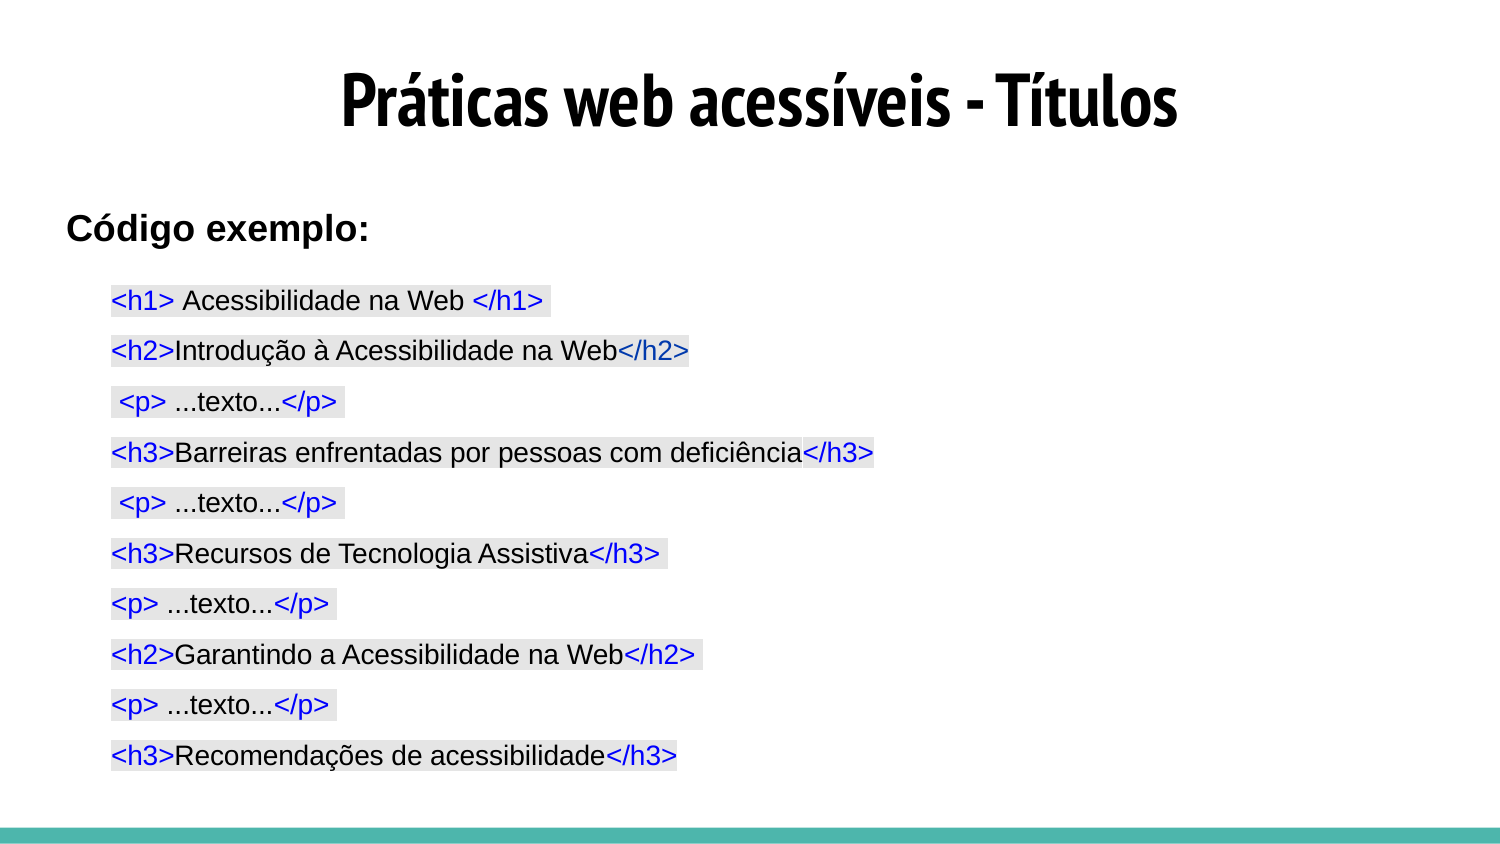

# Práticas web acessíveis - Títulos
Código exemplo:
<h1> Acessibilidade na Web </h1>
<h2>Introdução à Acessibilidade na Web</h2>
 <p> ...texto...</p>
<h3>Barreiras enfrentadas por pessoas com deficiência</h3>
 <p> ...texto...</p>
<h3>Recursos de Tecnologia Assistiva</h3>
<p> ...texto...</p>
<h2>Garantindo a Acessibilidade na Web</h2>
<p> ...texto...</p>
<h3>Recomendações de acessibilidade</h3>